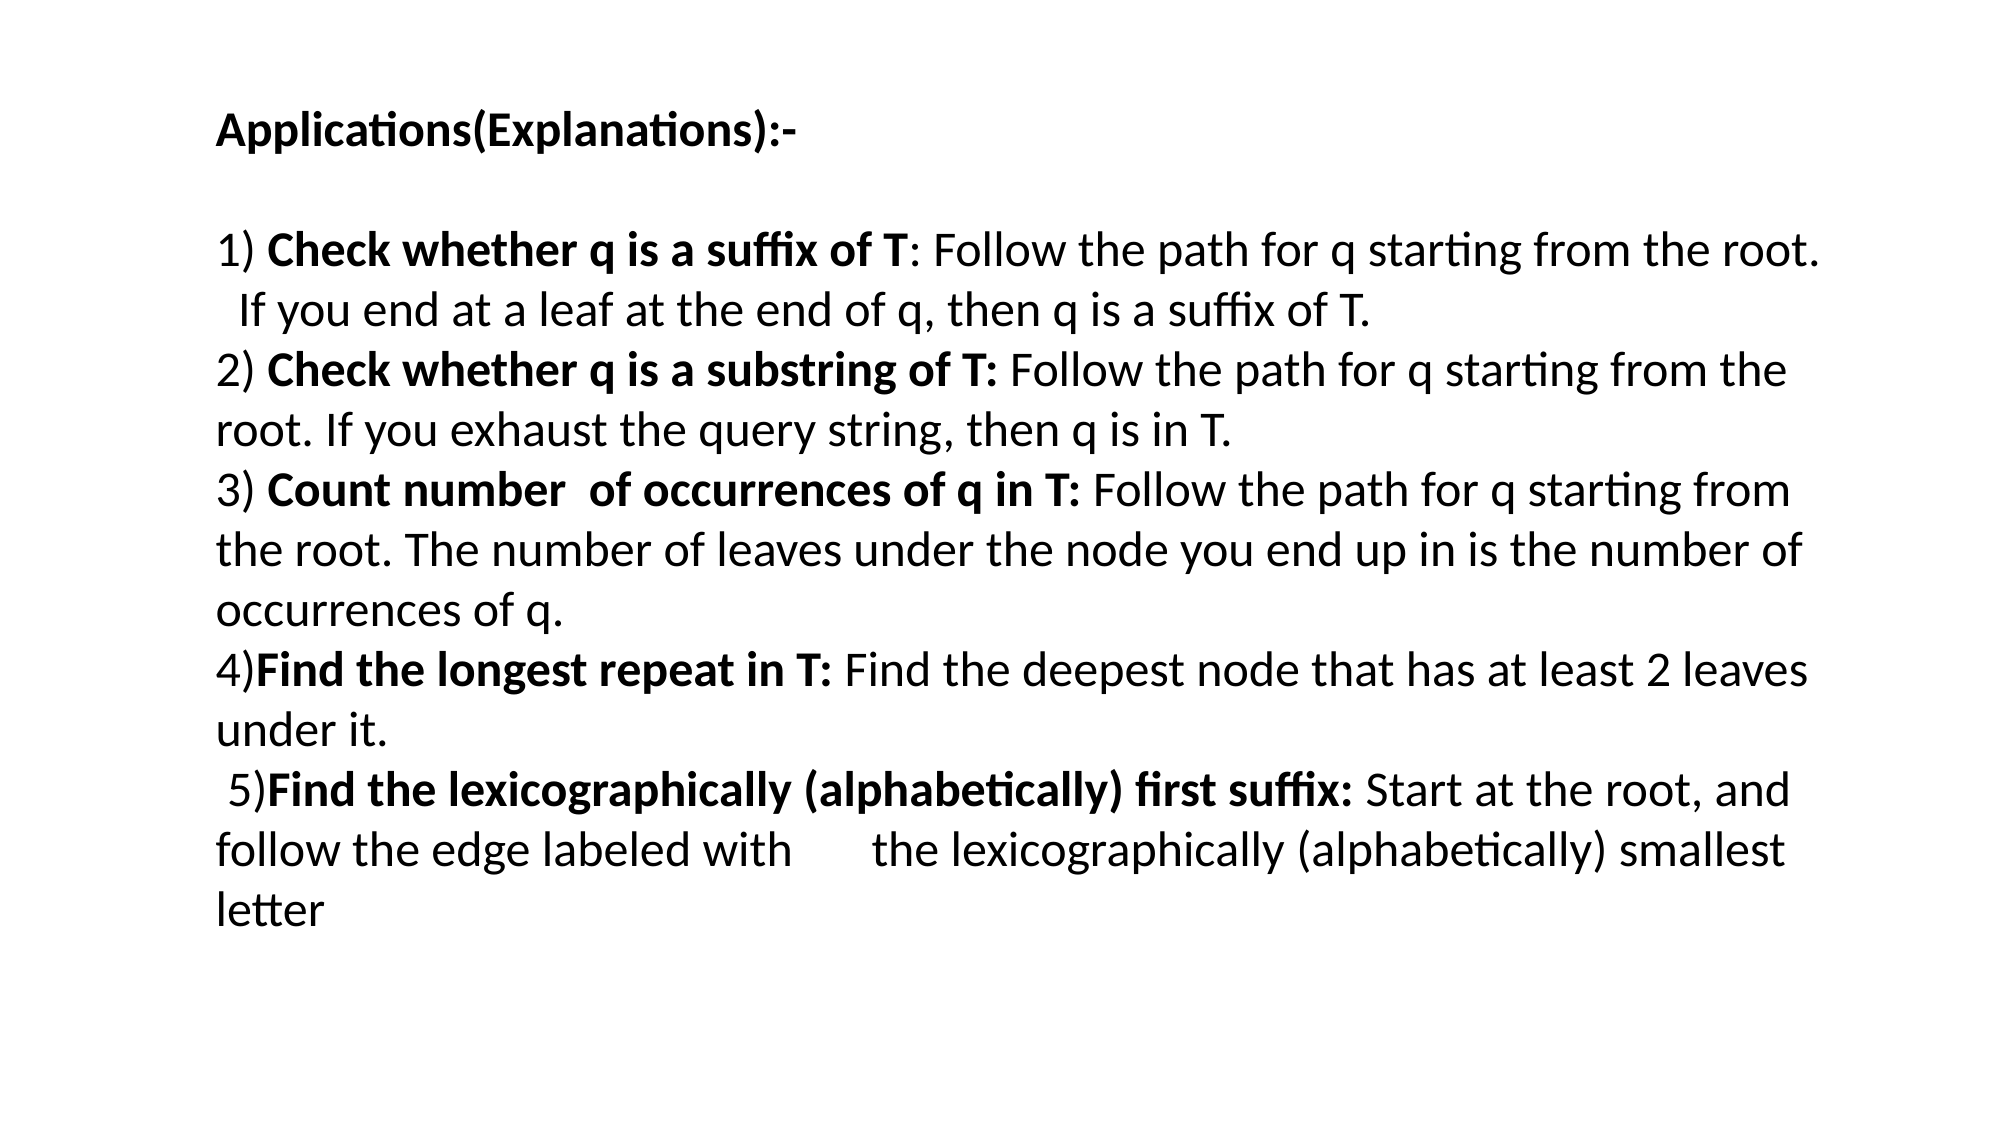

Applications(Explanations):-

1) Check whether q is a suffix of T: Follow the path for q starting from the root.
  If you end at a leaf at the end of q, then q is a suffix of T.
2) Check whether q is a substring of T: Follow the path for q starting from the root. If you exhaust the query string, then q is in T.
3) Count number  of occurrences of q in T: Follow the path for q starting from the root. The number of leaves under the node you end up in is the number of occurrences of q.
4)Find the longest repeat in T: Find the deepest node that has at least 2 leaves under it.
 5)Find the lexicographically (alphabetically) first suffix: Start at the root, and follow the edge labeled with       the lexicographically (alphabetically) smallest letter